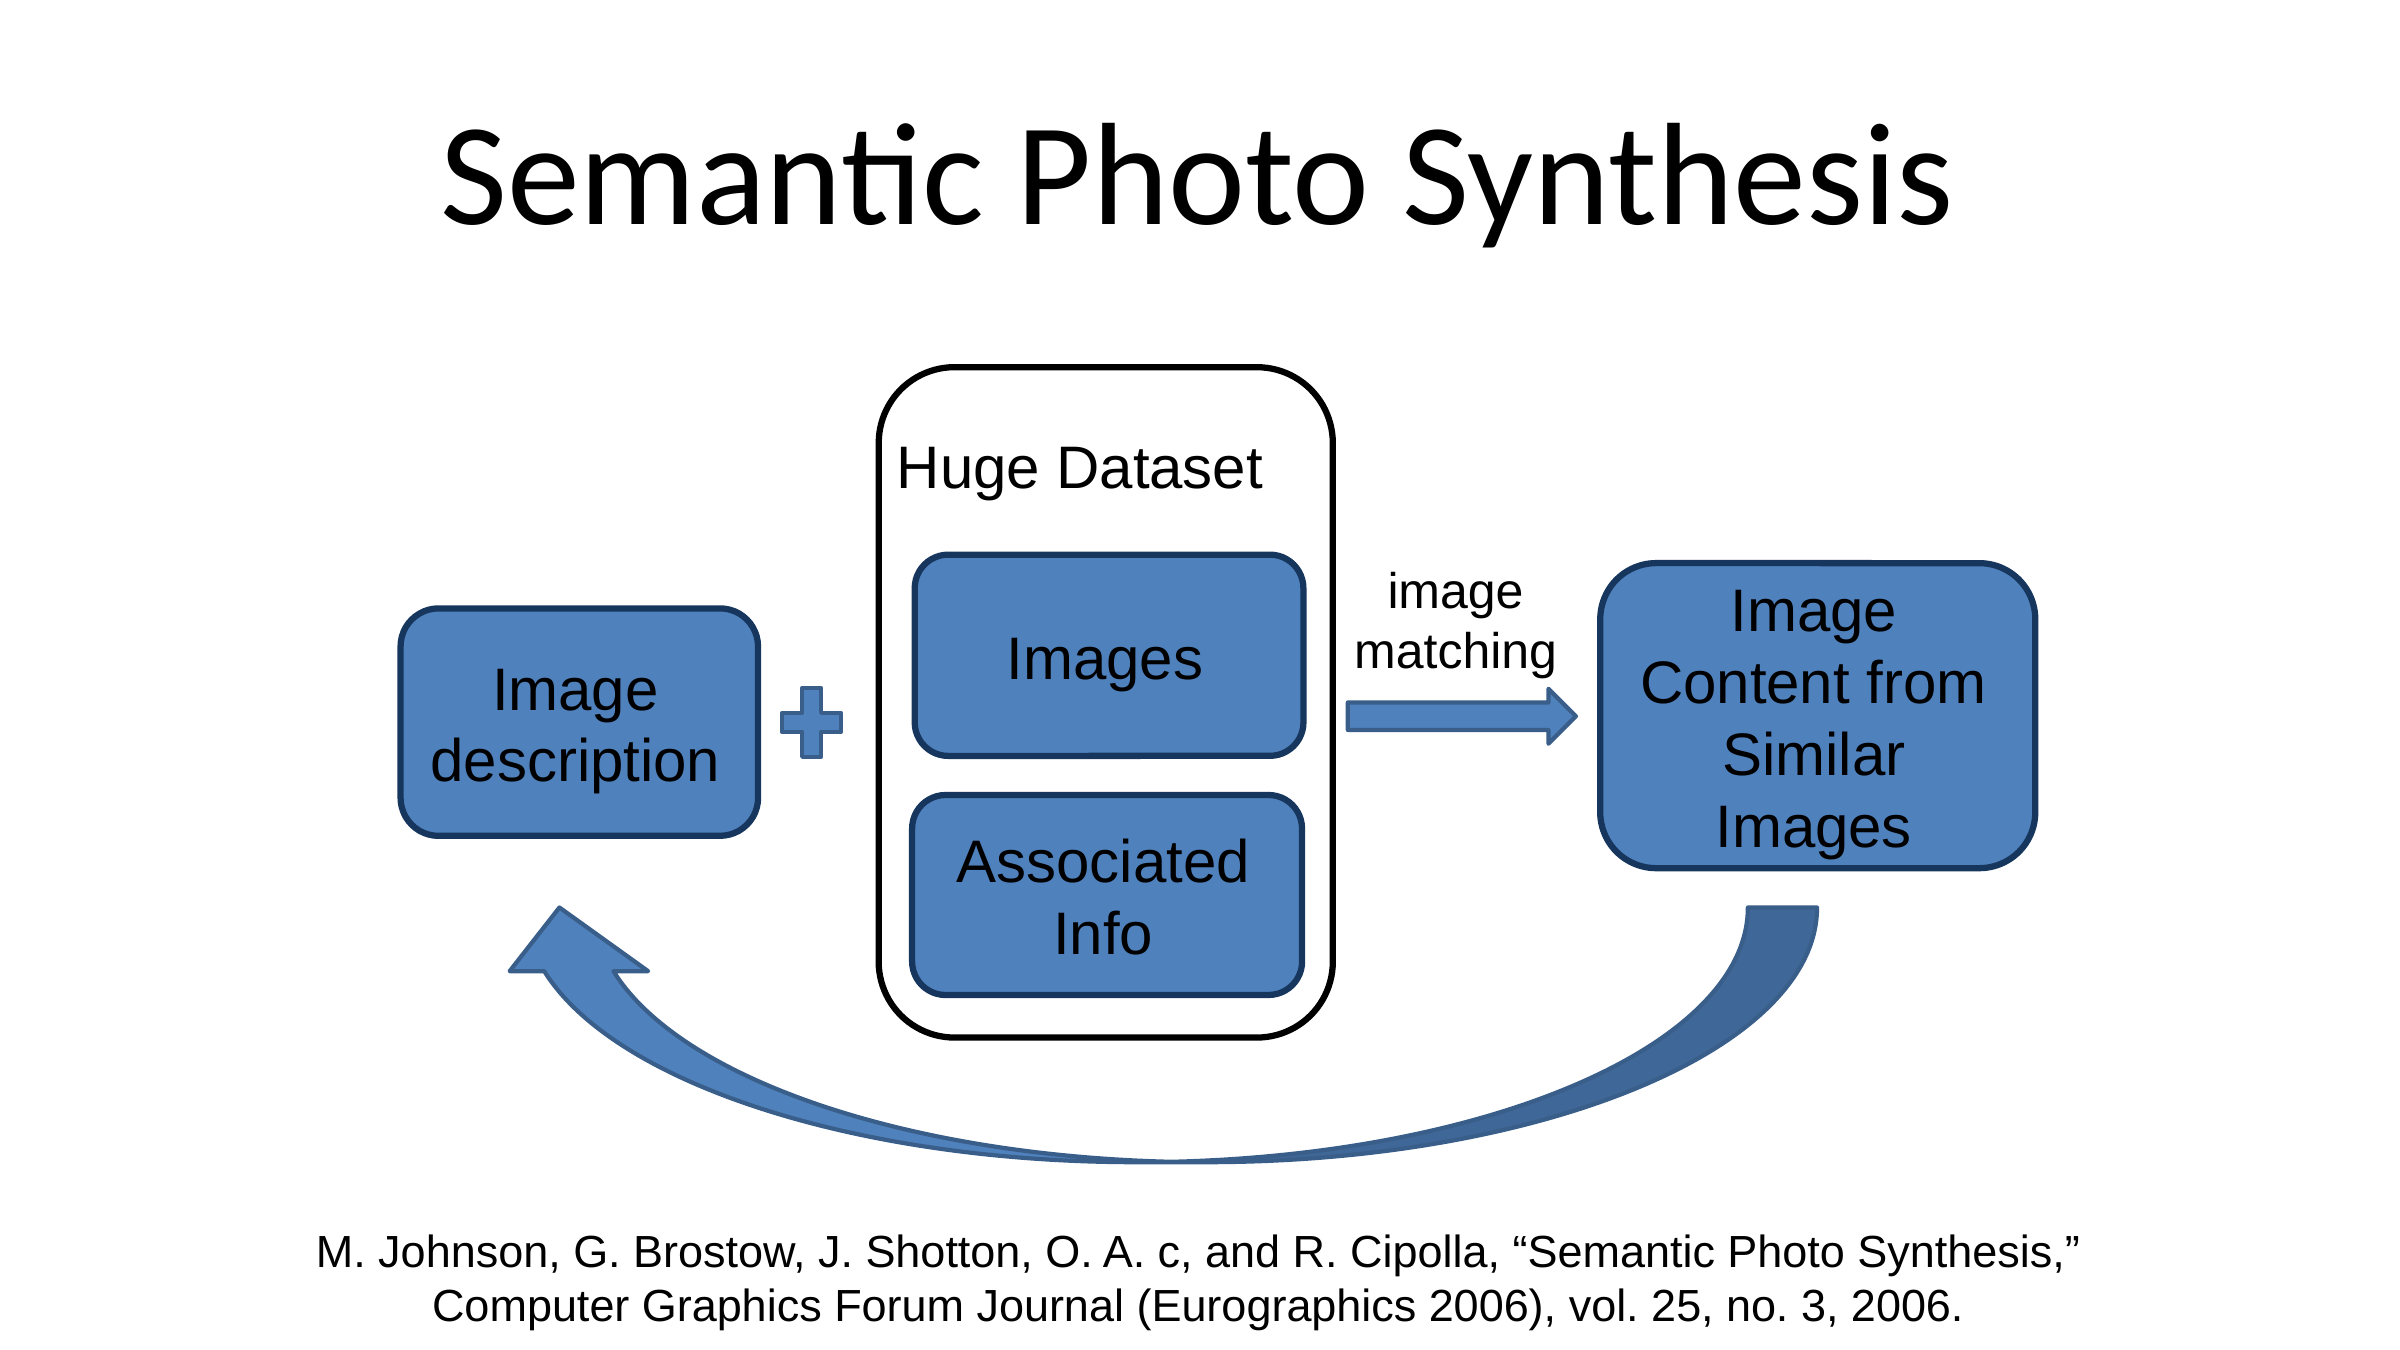

# Semantic Photo Synthesis

Huge Dataset
image
matching

Images

Image Content from Similar Images

Image description

Associated Info

M. Johnson, G. Brostow, J. Shotton, O. A. c, and R. Cipolla, “Semantic Photo Synthesis,” Computer Graphics Forum Journal (Eurographics 2006), vol. 25, no. 3, 2006.